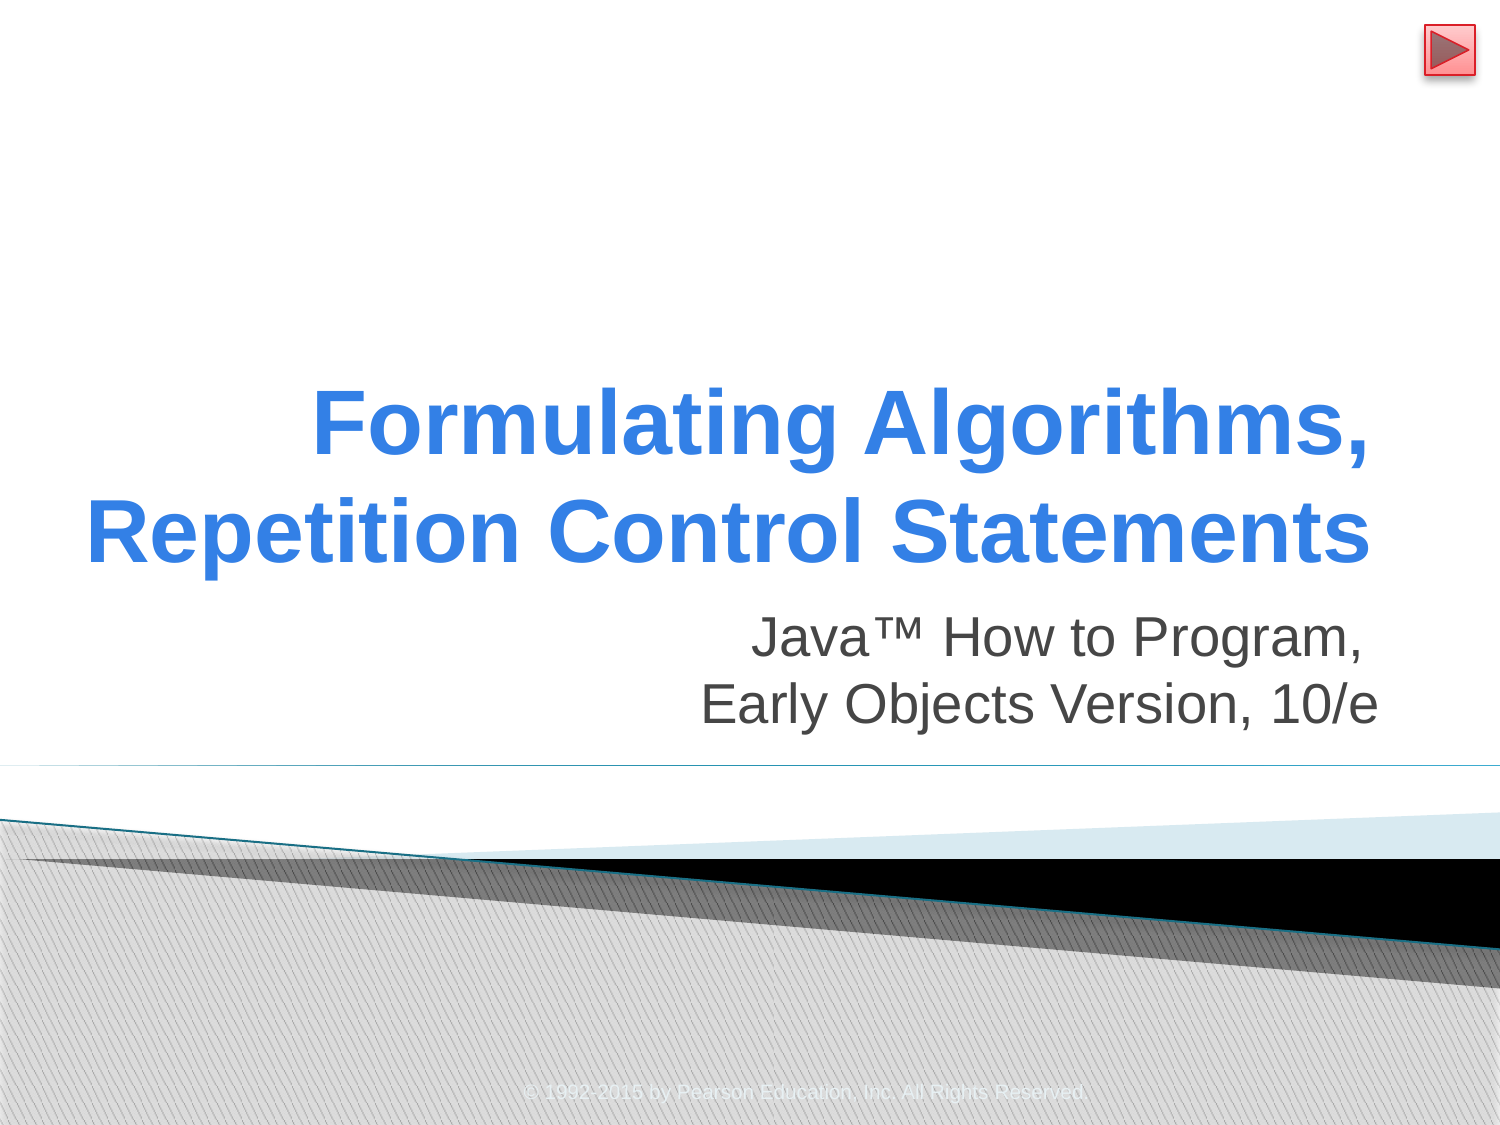

# Formulating Algorithms, Repetition Control Statements
Java™ How to Program,
Early Objects Version, 10/e
© 1992-2015 by Pearson Education, Inc. All Rights Reserved.